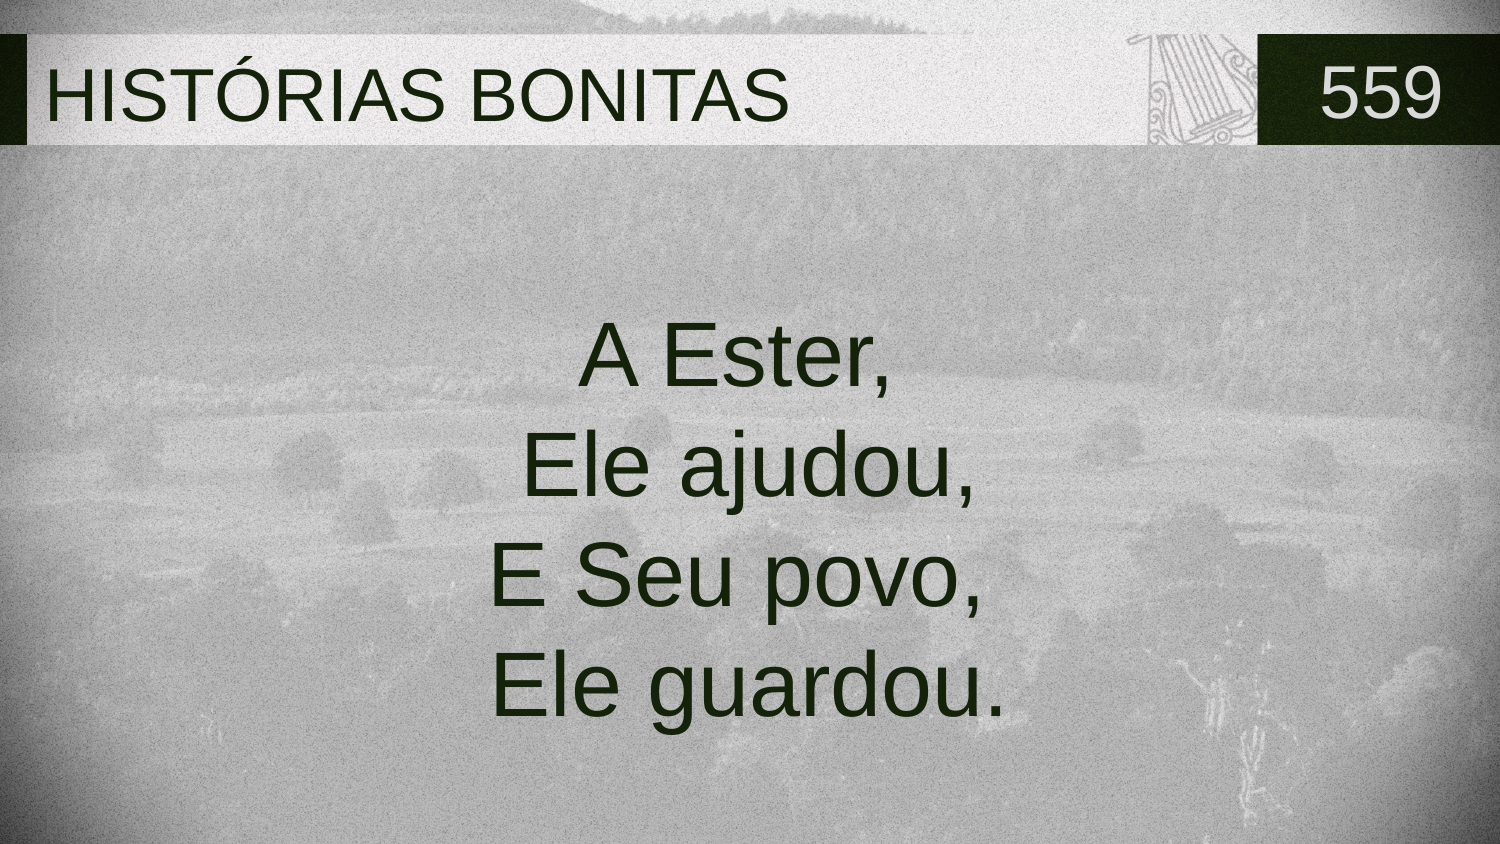

# HISTÓRIAS BONITAS
559
A Ester,
Ele ajudou,
E Seu povo,
Ele guardou.